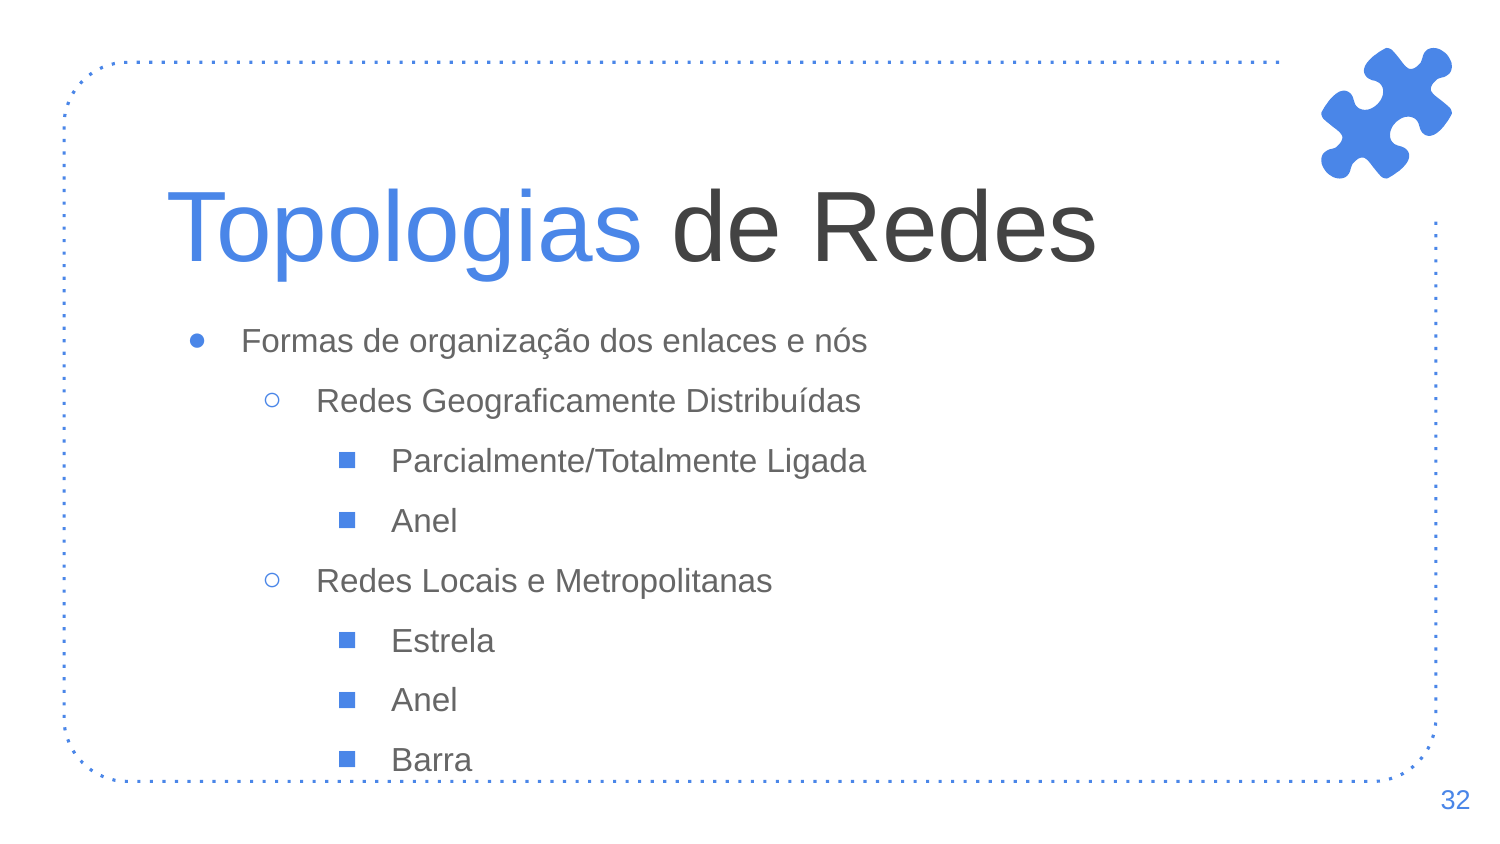

# Topologias de Redes
Formas de organização dos enlaces e nós
Redes Geograficamente Distribuídas
Parcialmente/Totalmente Ligada
Anel
Redes Locais e Metropolitanas
Estrela
Anel
Barra
32